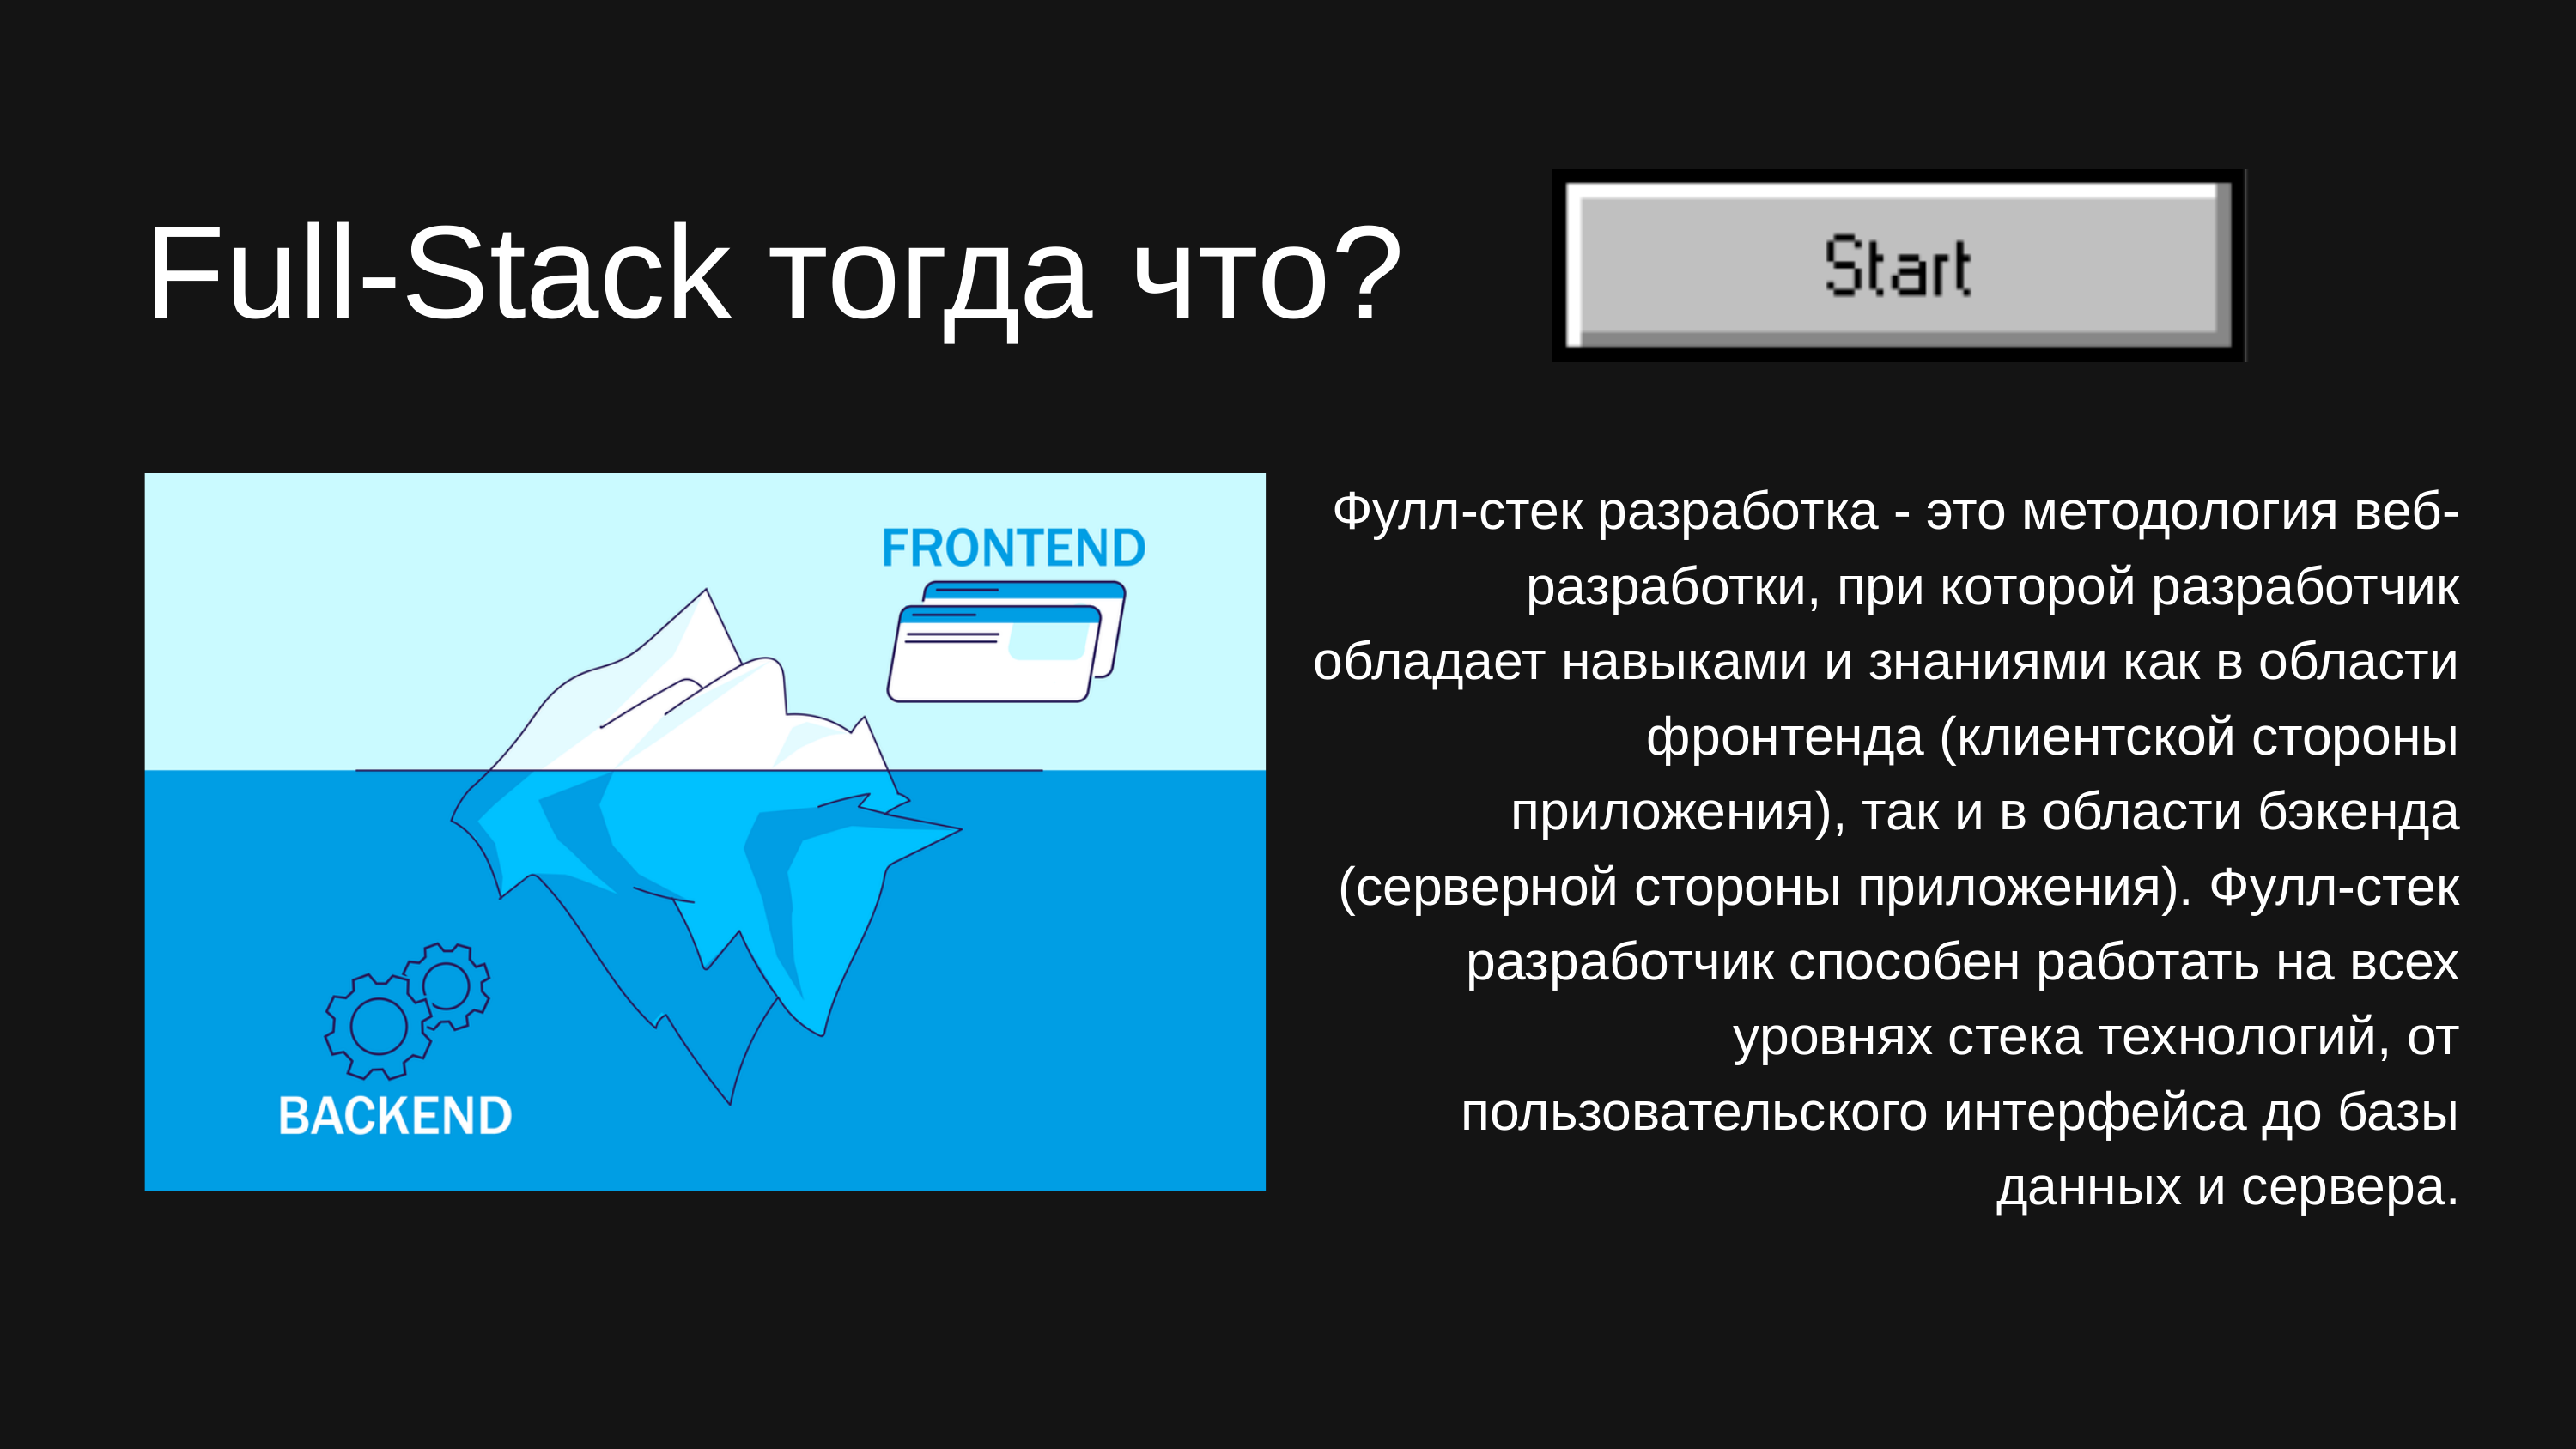

Full-Stack тогда что?
Фулл-стек разработка - это методология веб-разработки, при которой разработчик обладает навыками и знаниями как в области фронтенда (клиентской стороны приложения), так и в области бэкенда (серверной стороны приложения). Фулл-стек разработчик способен работать на всех уровнях стека технологий, от пользовательского интерфейса до базы данных и сервера.